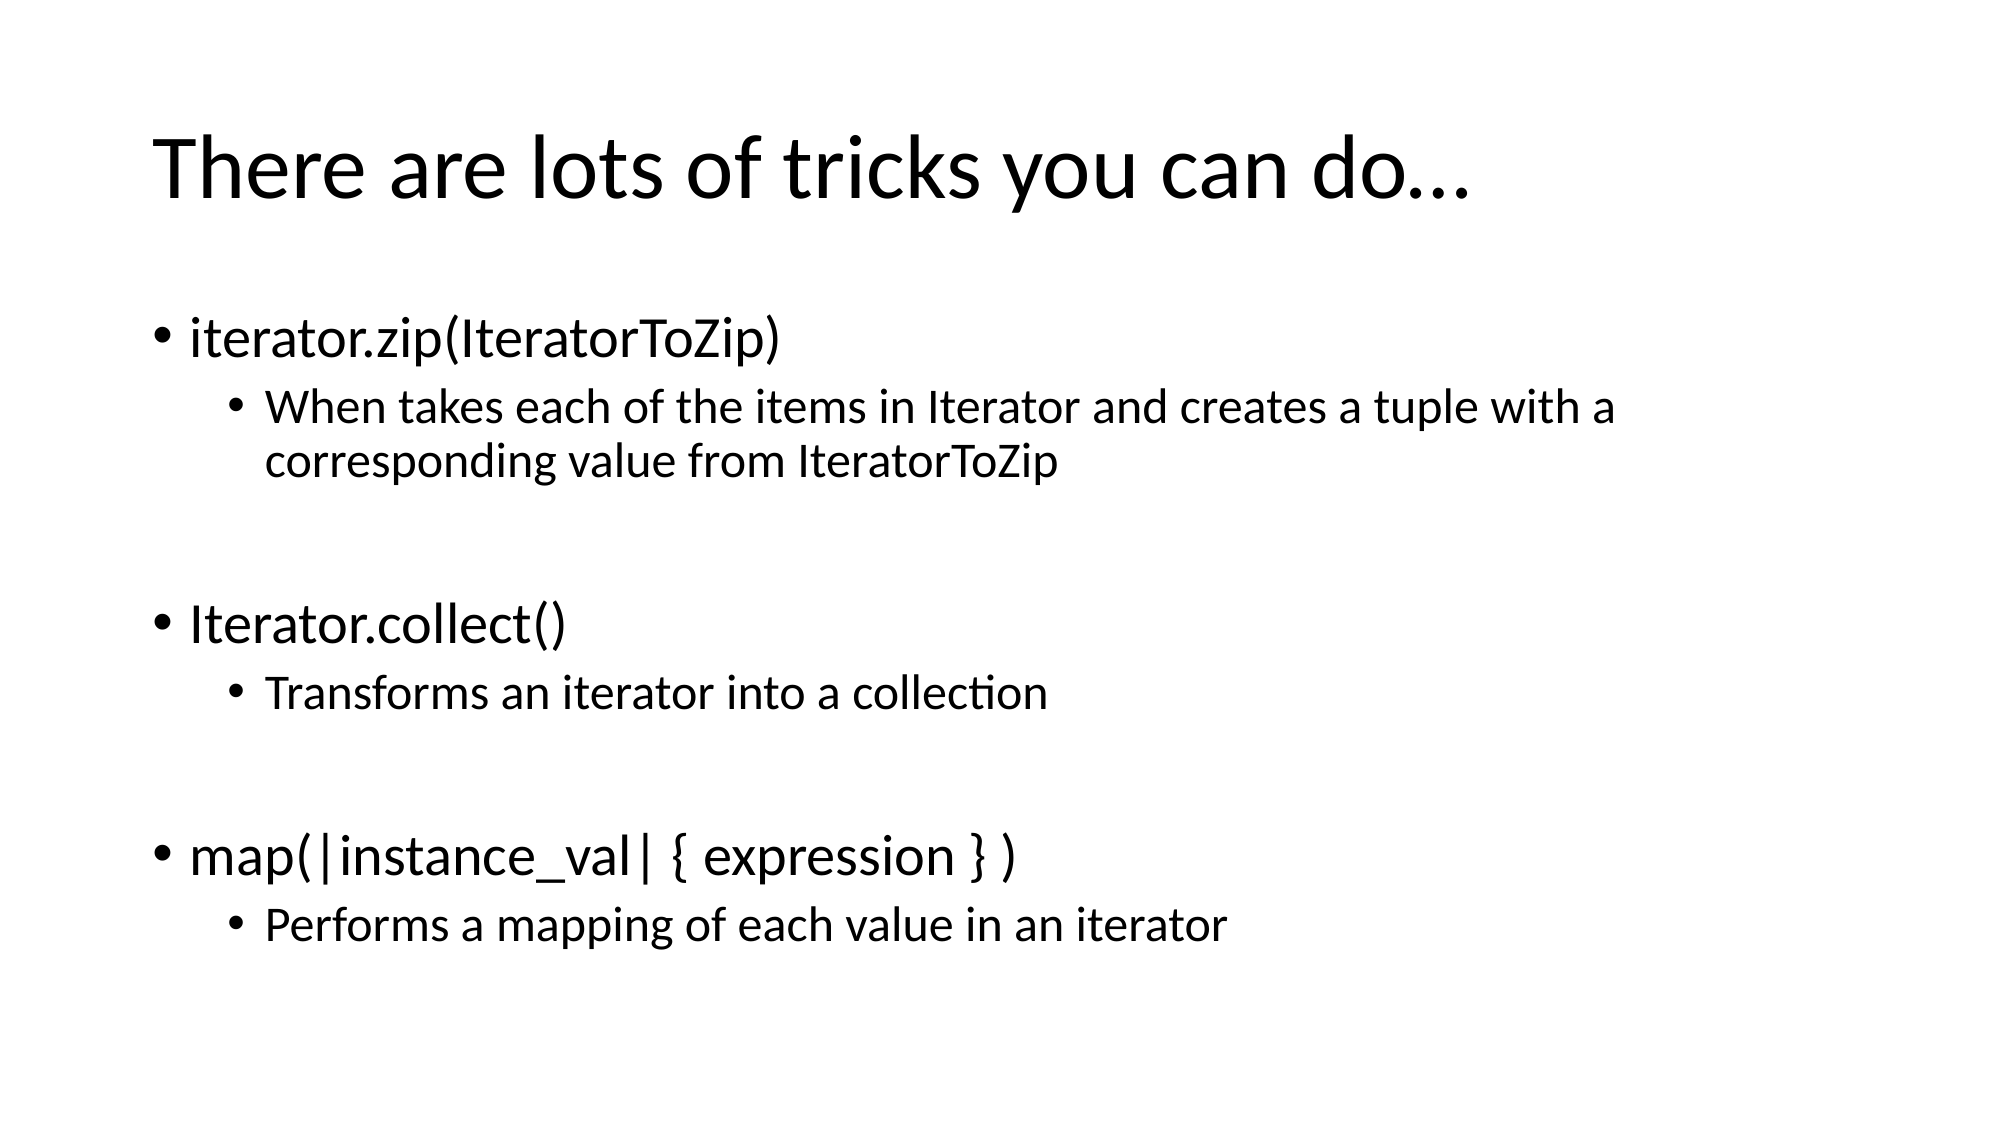

# There are lots of tricks you can do…
iterator.zip(IteratorToZip)
When takes each of the items in Iterator and creates a tuple with a corresponding value from IteratorToZip

Iterator.collect()
Transforms an iterator into a collection

map(|instance_val| { expression } )
Performs a mapping of each value in an iterator